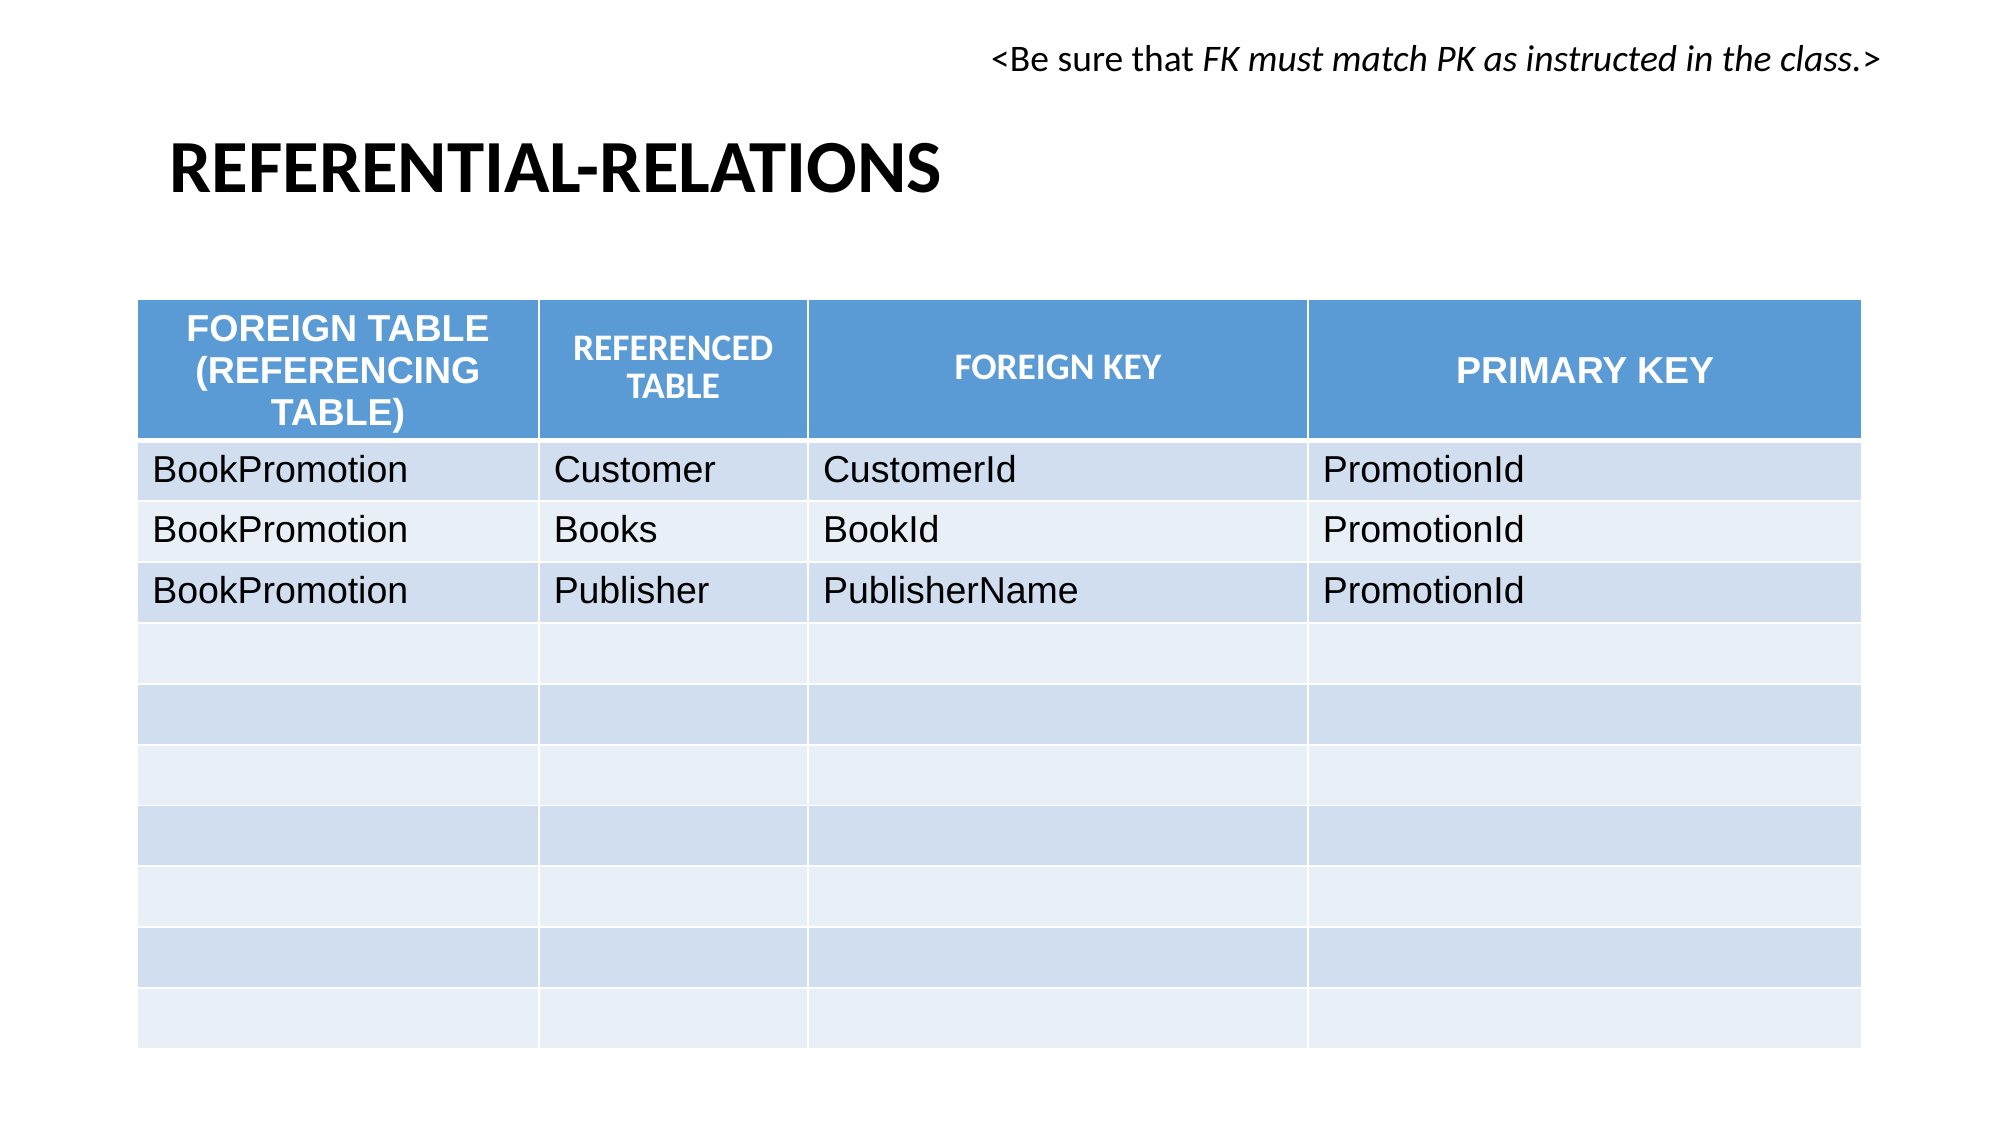

<Be sure that FK must match PK as instructed in the class.>
# REFERENTIAL-RELATIONS
| FOREIGN TABLE (REFERENCING TABLE) | REFERENCED TABLE | FOREIGN KEY | PRIMARY KEY |
| --- | --- | --- | --- |
| BookPromotion | Customer | CustomerId | PromotionId |
| BookPromotion | Books | BookId | PromotionId |
| BookPromotion | Publisher | PublisherName | PromotionId |
|  |  |  |  |
|  |  |  |  |
|  |  |  |  |
|  |  |  |  |
|  |  |  |  |
|  |  |  |  |
|  |  |  |  |